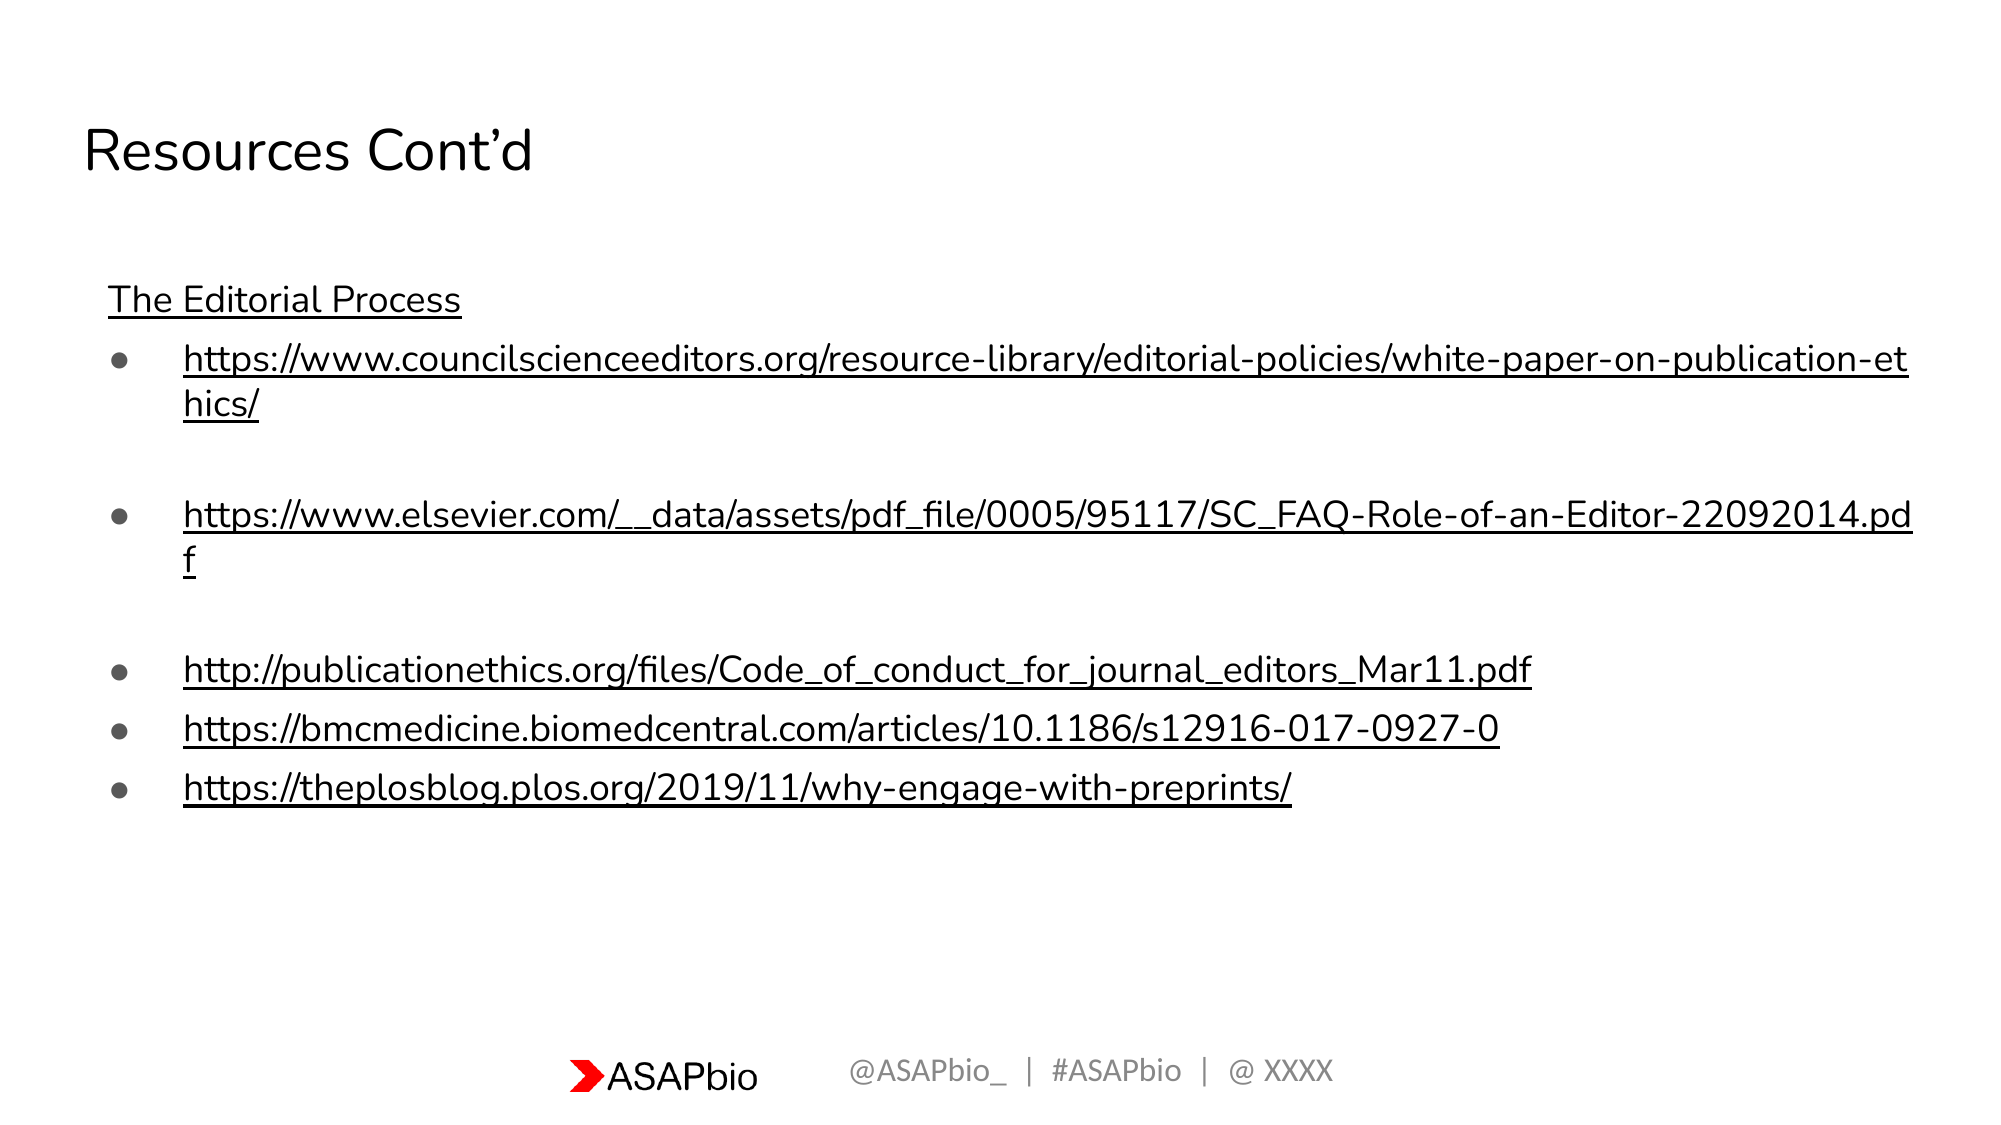

# Resources Cont’d
The Editorial Process
https://www.councilscienceeditors.org/resource-library/editorial-policies/white-paper-on-publication-ethics/
https://www.elsevier.com/__data/assets/pdf_file/0005/95117/SC_FAQ-Role-of-an-Editor-22092014.pdf
http://publicationethics.org/files/Code_of_conduct_for_journal_editors_Mar11.pdf
https://bmcmedicine.biomedcentral.com/articles/10.1186/s12916-017-0927-0
https://theplosblog.plos.org/2019/11/why-engage-with-preprints/